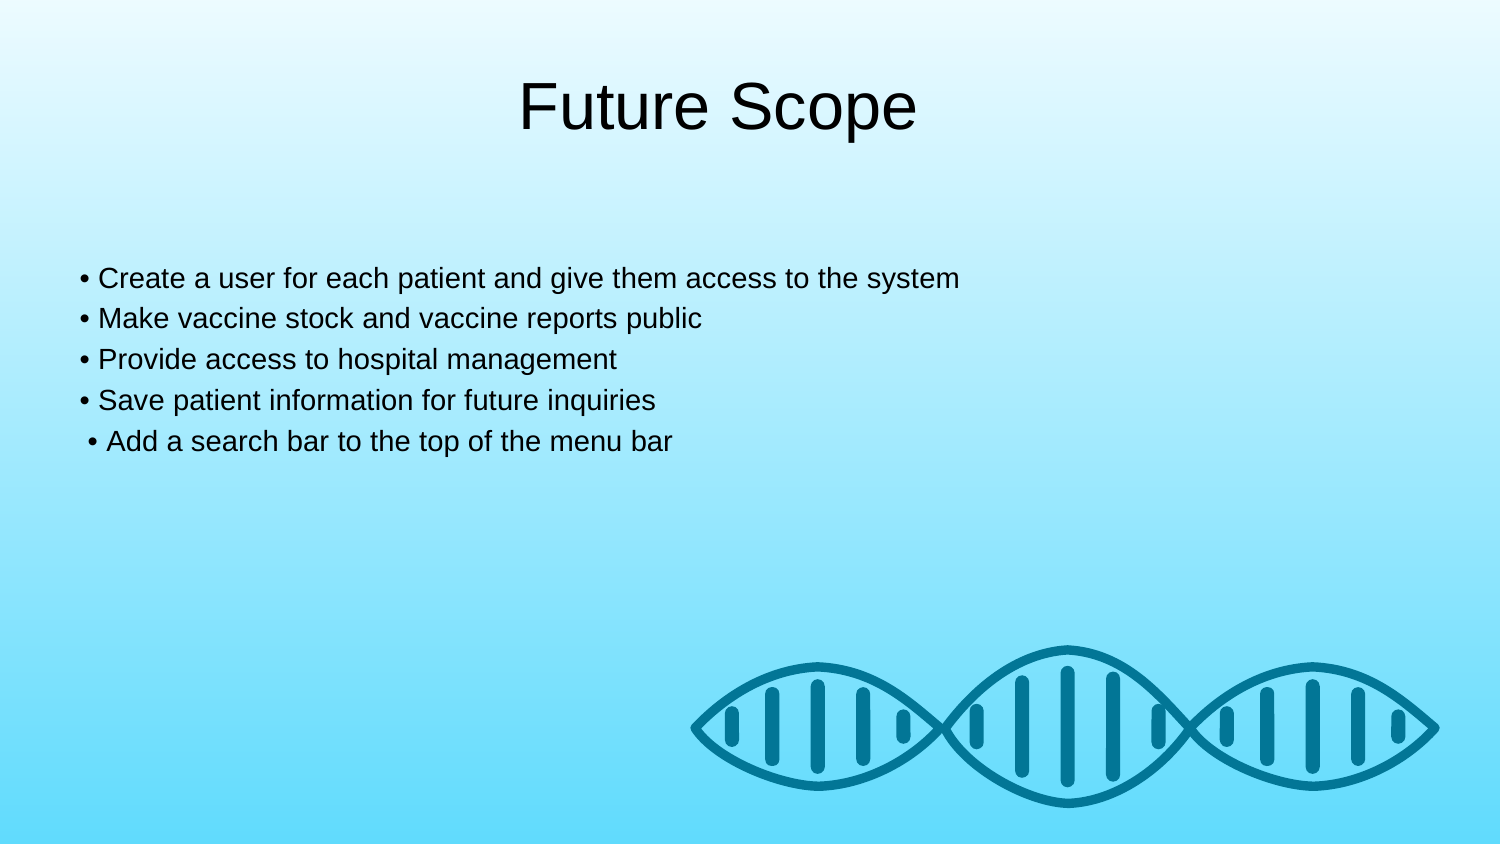

Future Scope

• Create a user for each patient and give them access to the system
• Make vaccine stock and vaccine reports public
• Provide access to hospital management
• Save patient information for future inquiries
 • Add a search bar to the top of the menu bar